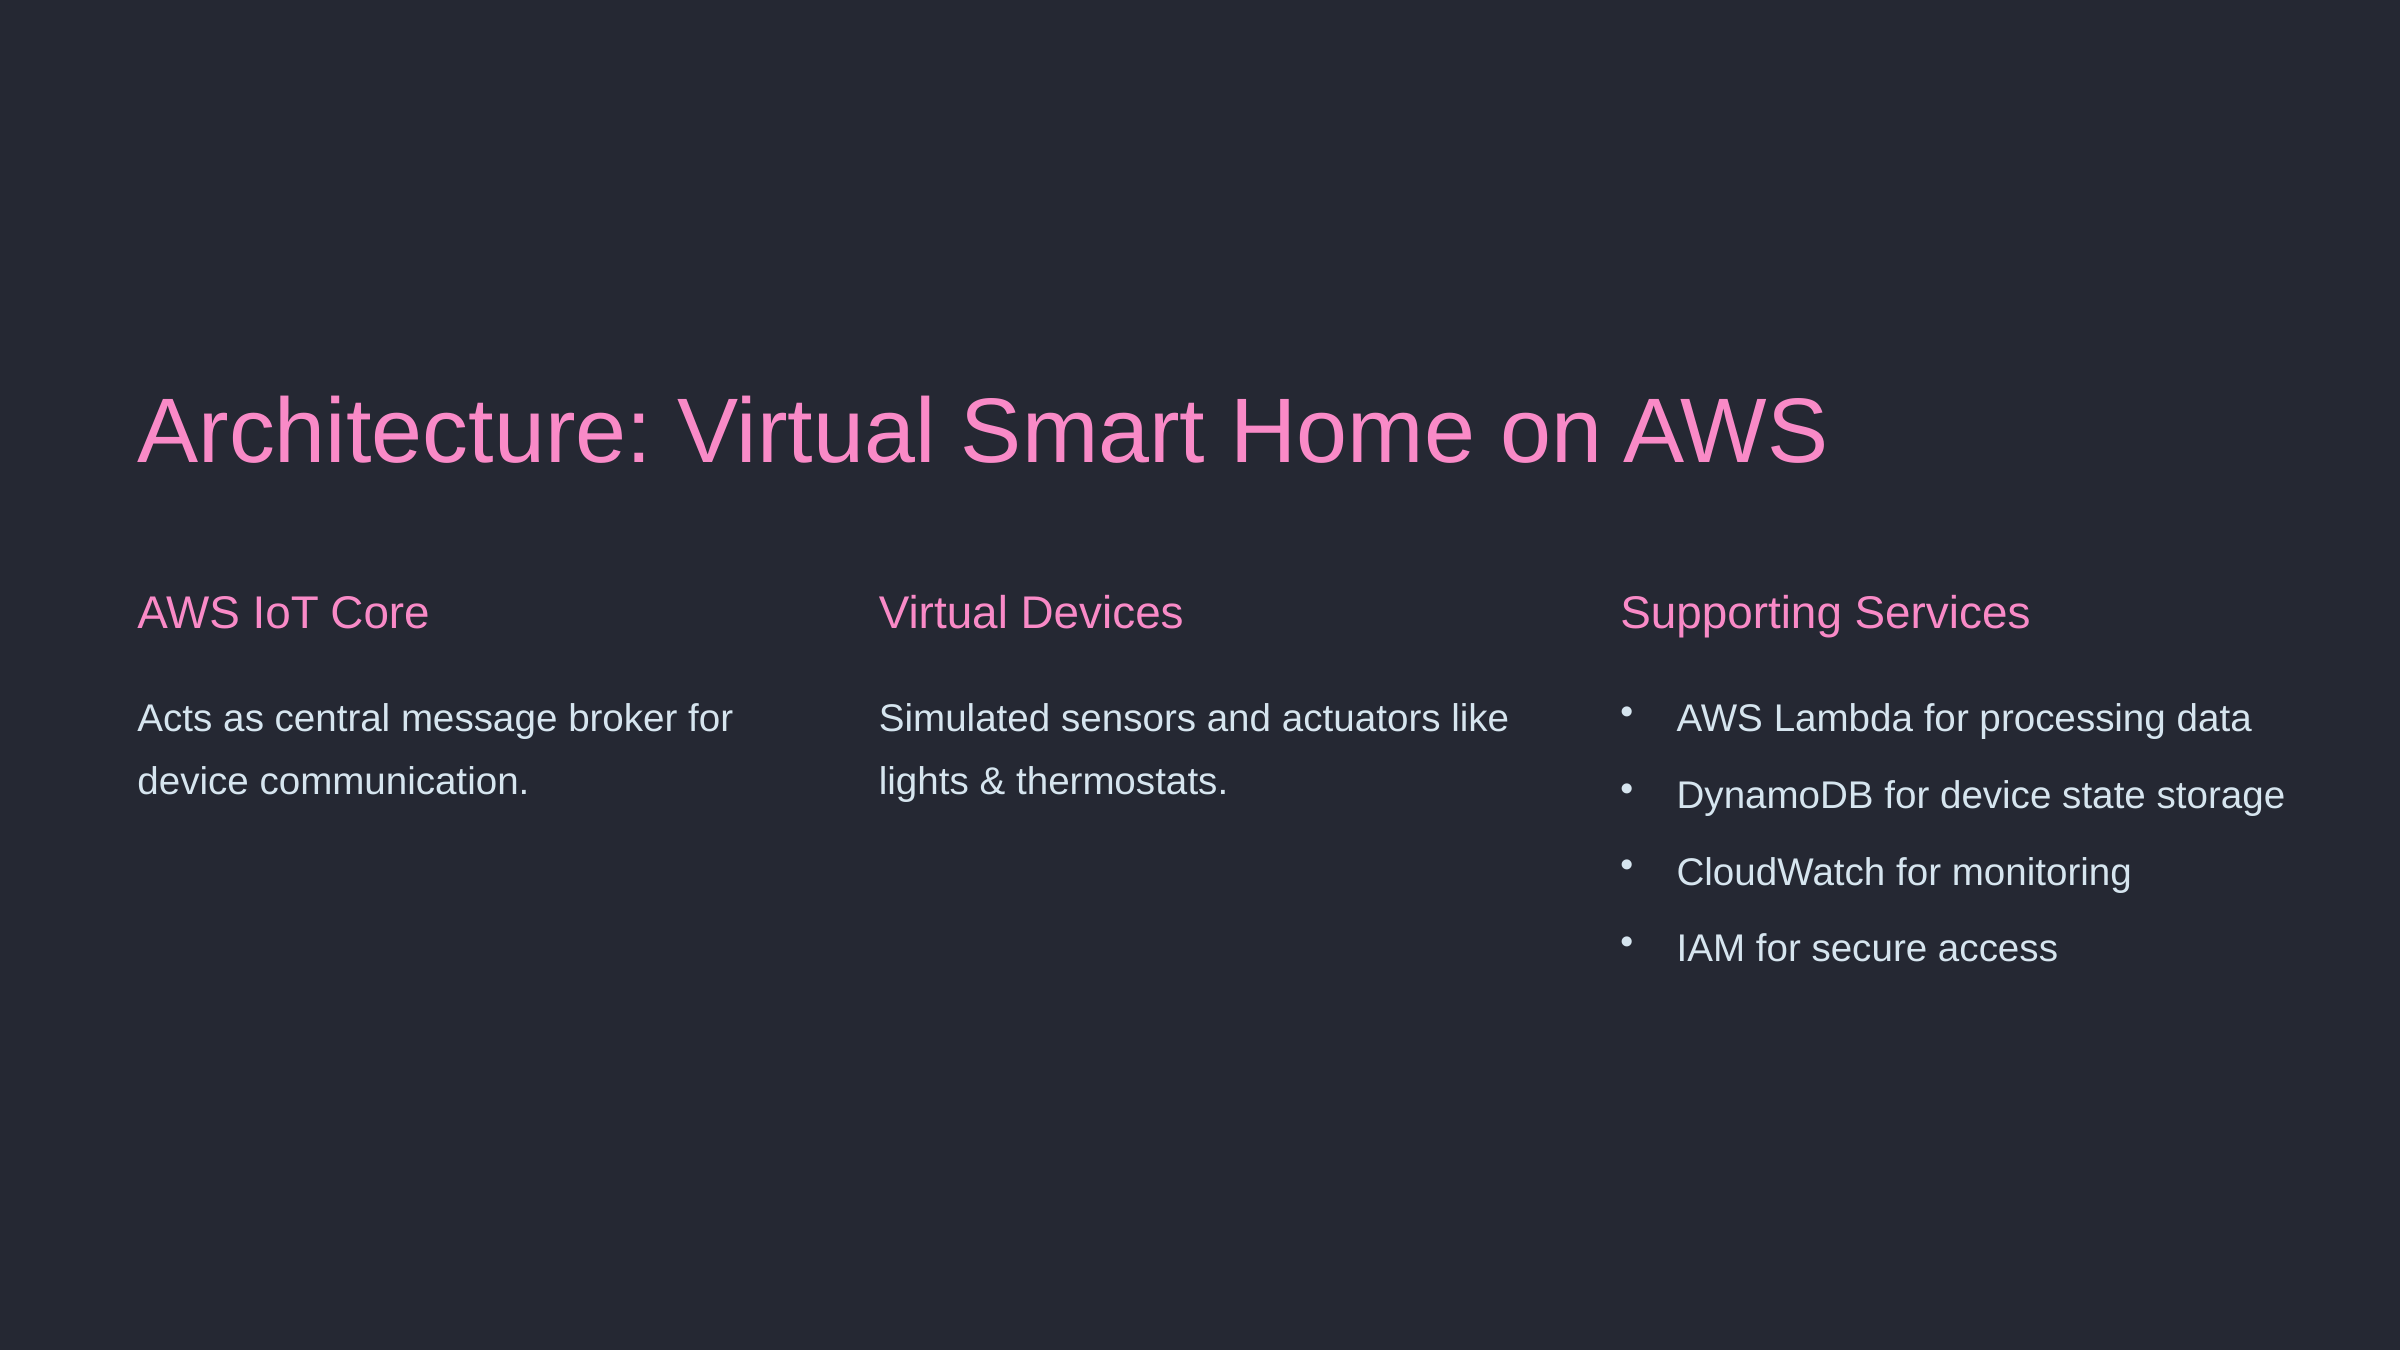

Architecture: Virtual Smart Home on AWS
AWS IoT Core
Virtual Devices
Supporting Services
Acts as central message broker for device communication.
Simulated sensors and actuators like lights & thermostats.
AWS Lambda for processing data
DynamoDB for device state storage
CloudWatch for monitoring
IAM for secure access